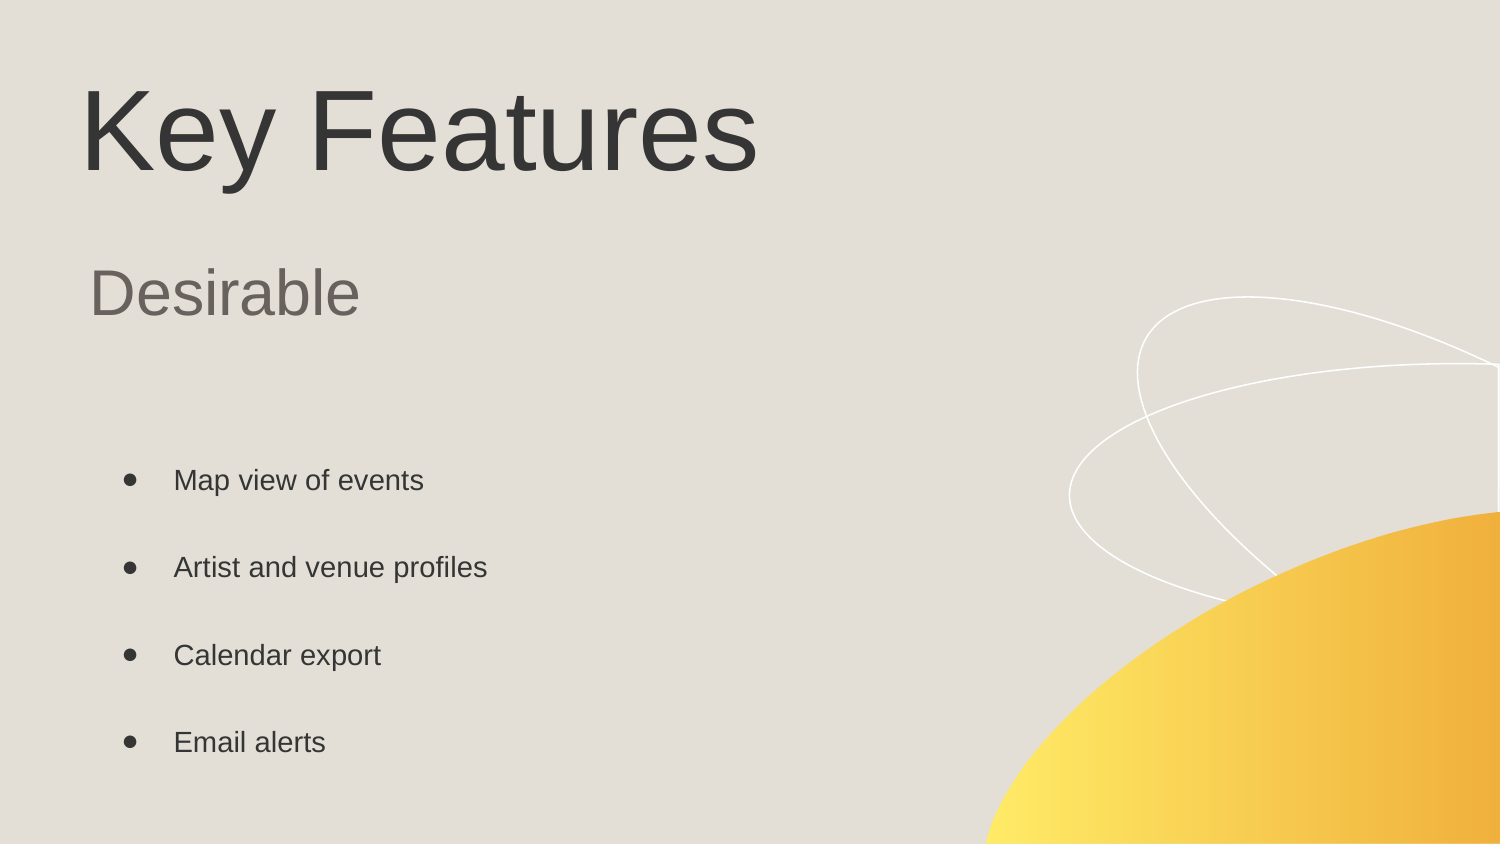

Key Features
Desirable
Map view of events
Artist and venue profiles
Calendar export
Email alerts